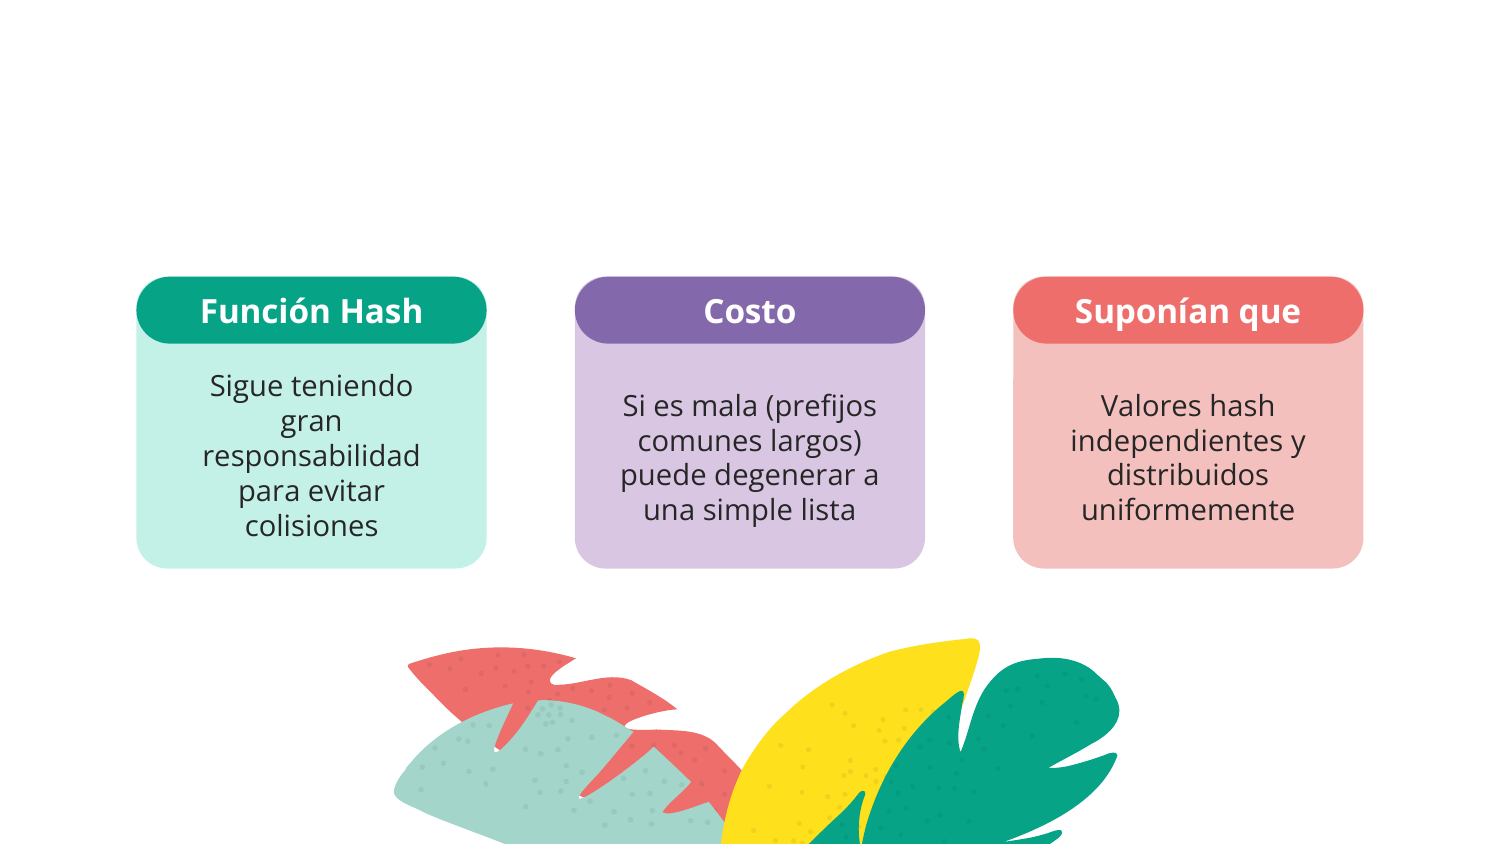

Función Hash
Costo
Suponían que
Sigue teniendo gran responsabilidad para evitar colisiones
Si es mala (prefijos comunes largos) puede degenerar a una simple lista
Valores hash independientes y distribuidos uniformemente